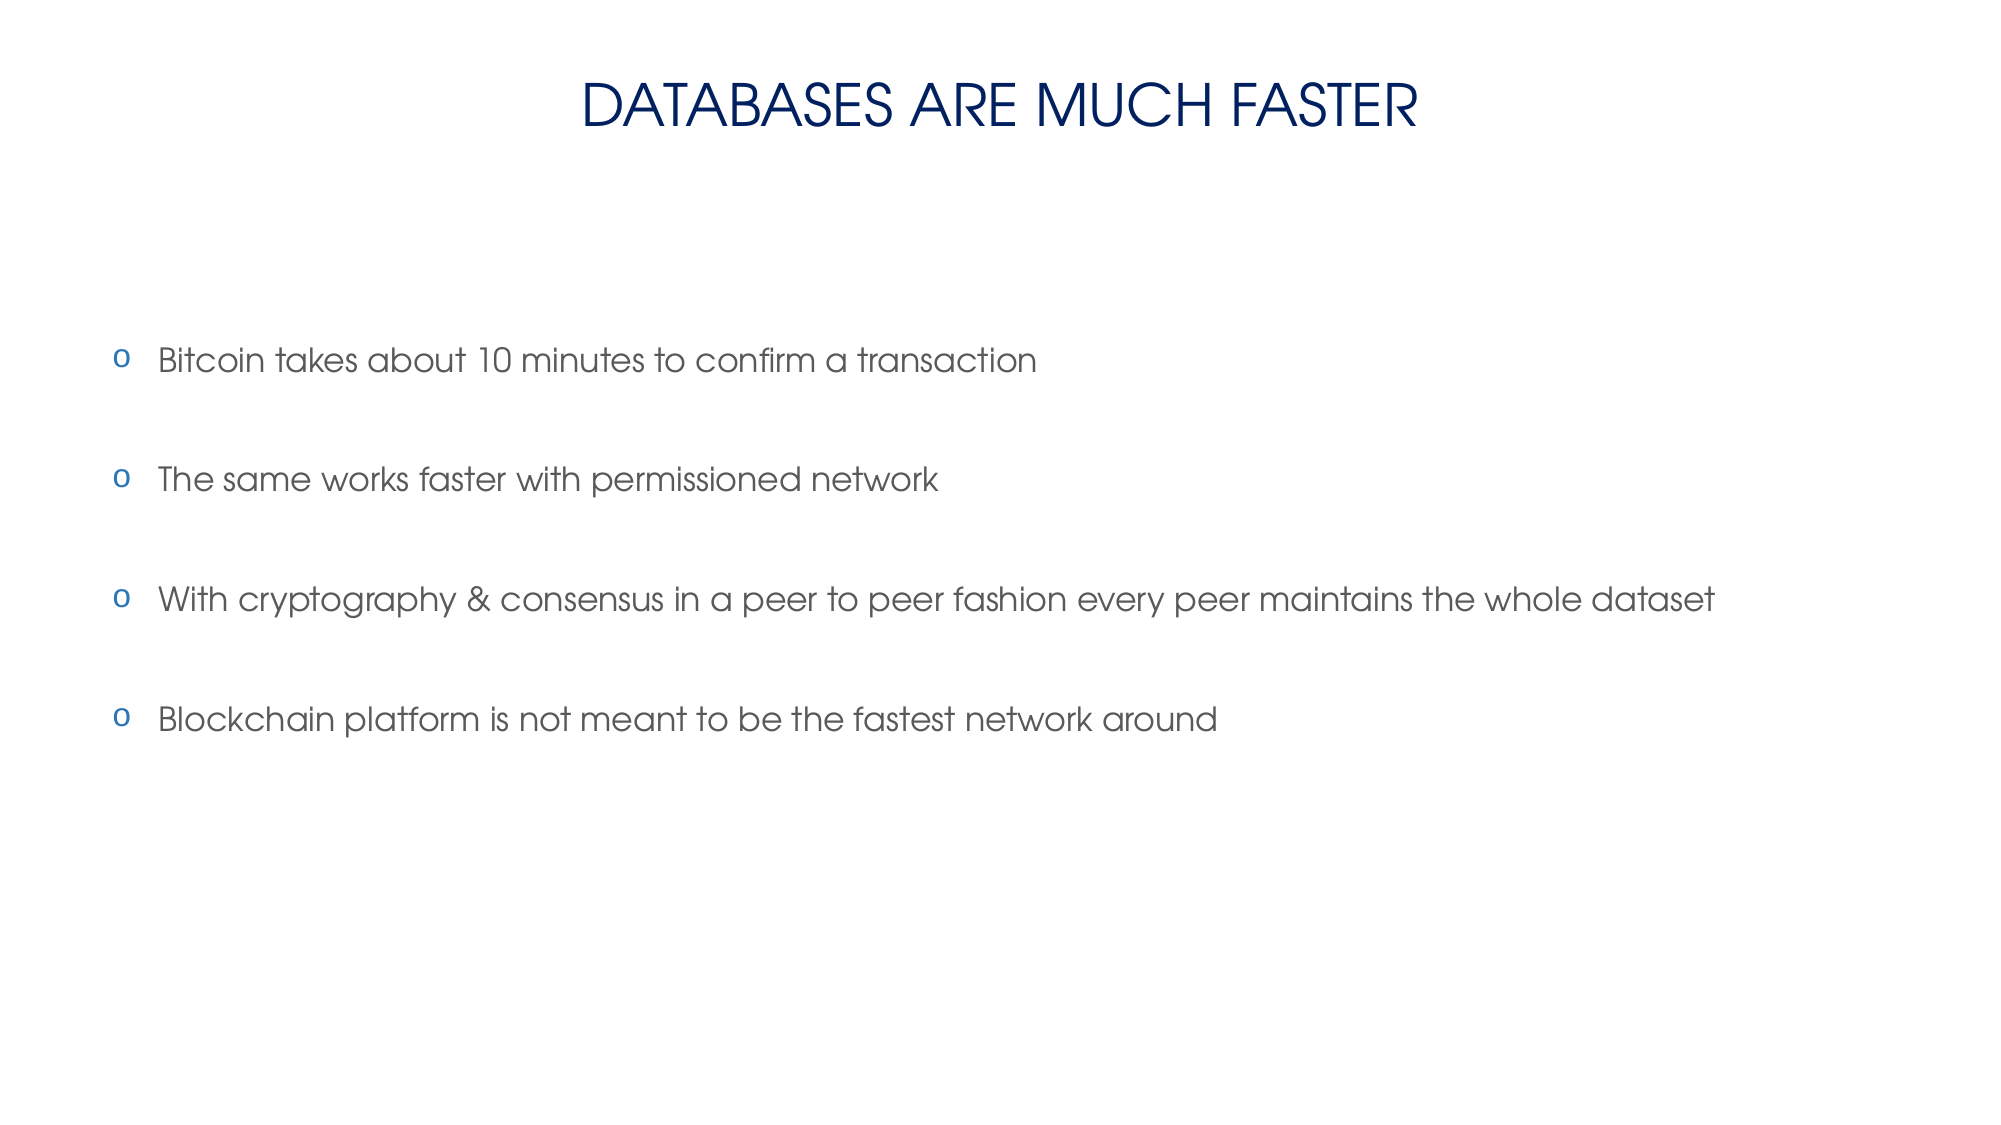

DATABASES ARE MUCH FASTER

Bitcoin takes about 10 minutes to confirm a transaction
The same works faster with permissioned network
With cryptography & consensus in a peer to peer fashion every peer maintains the whole dataset
Blockchain platform is not meant to be the fastest network around